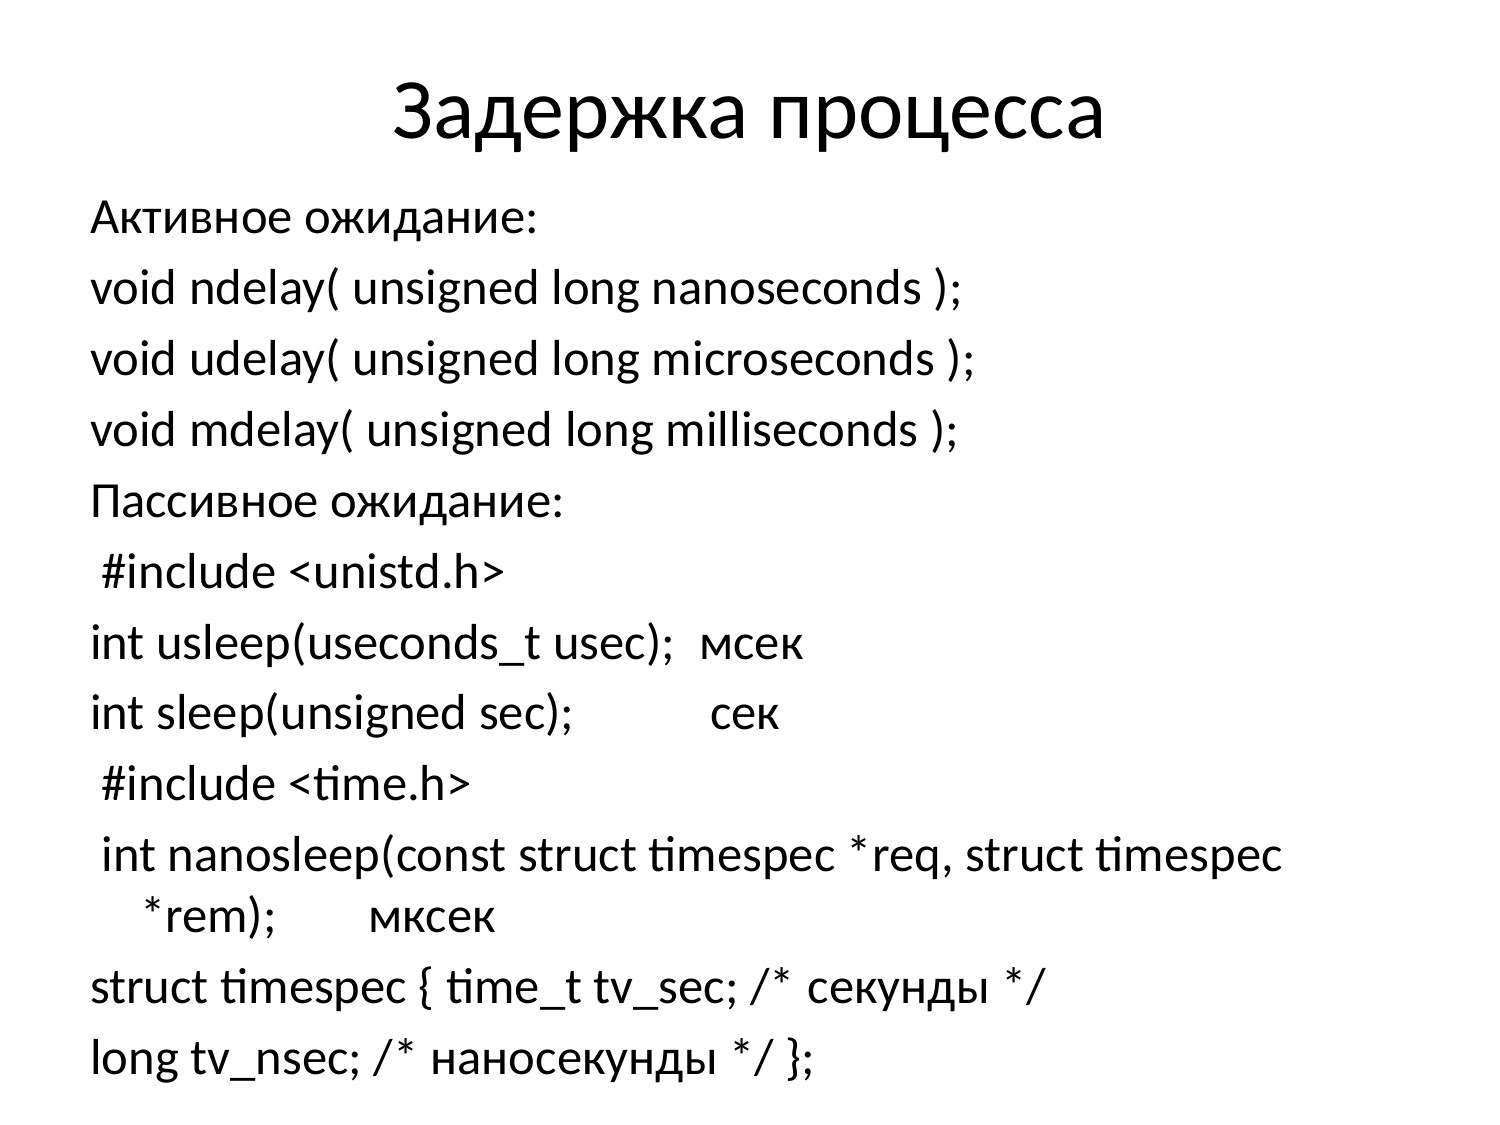

# Задержка процесса
Активное ожидание:
void ndelay( unsigned long nanoseconds );
void udelay( unsigned long microseconds );
void mdelay( unsigned long milliseconds );
Пассивное ожидание:
 #include <unistd.h>
int usleep(useconds_t usec);  мсек
int sleep(unsigned sec);  		сек
 #include <time.h>
 int nanosleep(const struct timespec *req, struct timespec *rem);		мксек
struct timespec { time_t tv_sec; /* секунды */
long tv_nsec; /* наносекунды */ };